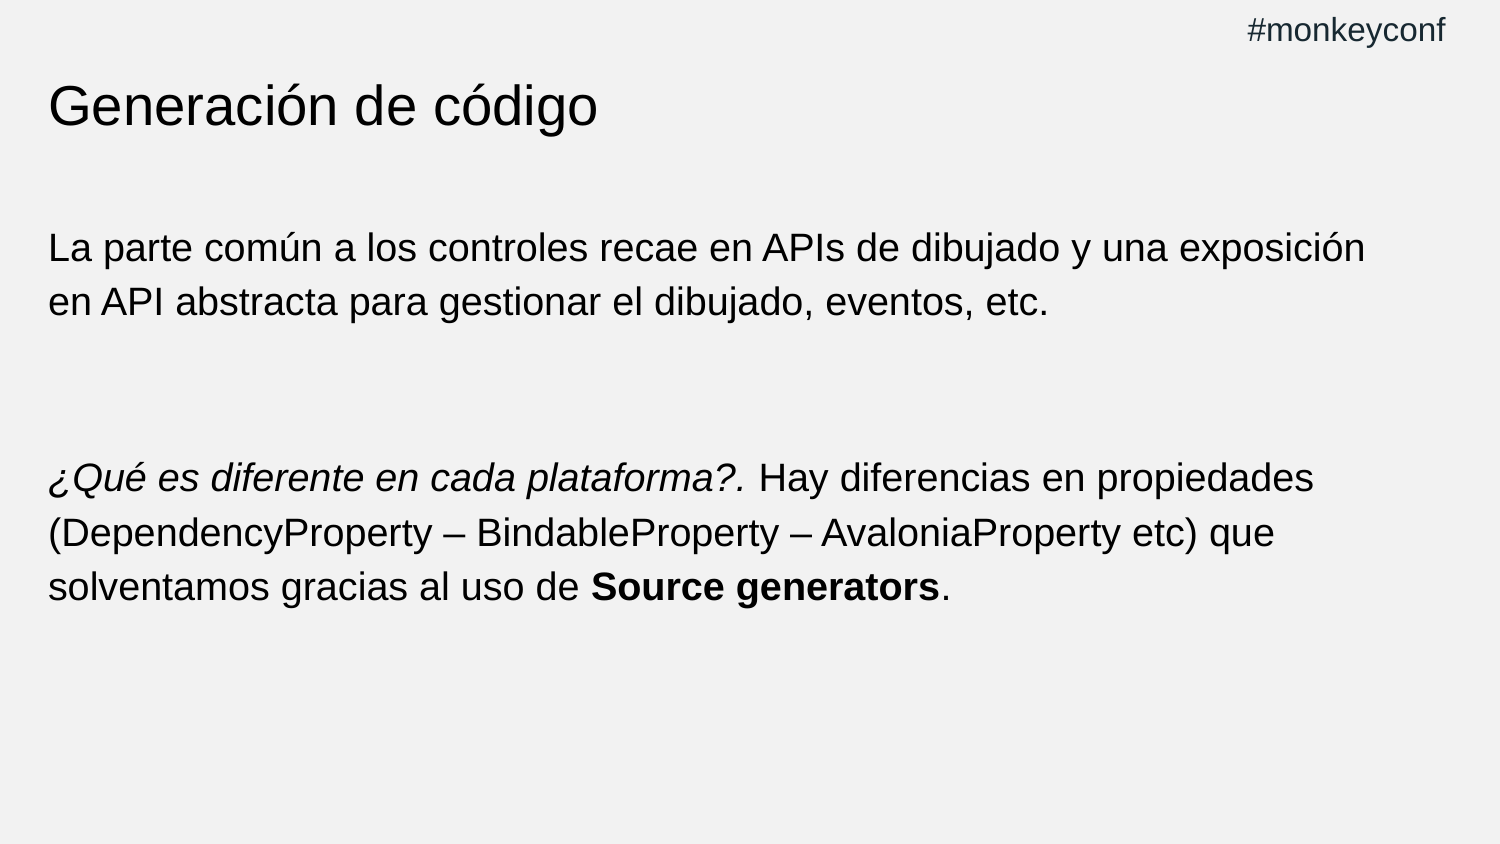

#monkeyconf
# Generación de código
La parte común a los controles recae en APIs de dibujado y una exposición en API abstracta para gestionar el dibujado, eventos, etc.

¿Qué es diferente en cada plataforma?. Hay diferencias en propiedades (DependencyProperty – BindableProperty – AvaloniaProperty etc) que solventamos gracias al uso de Source generators.